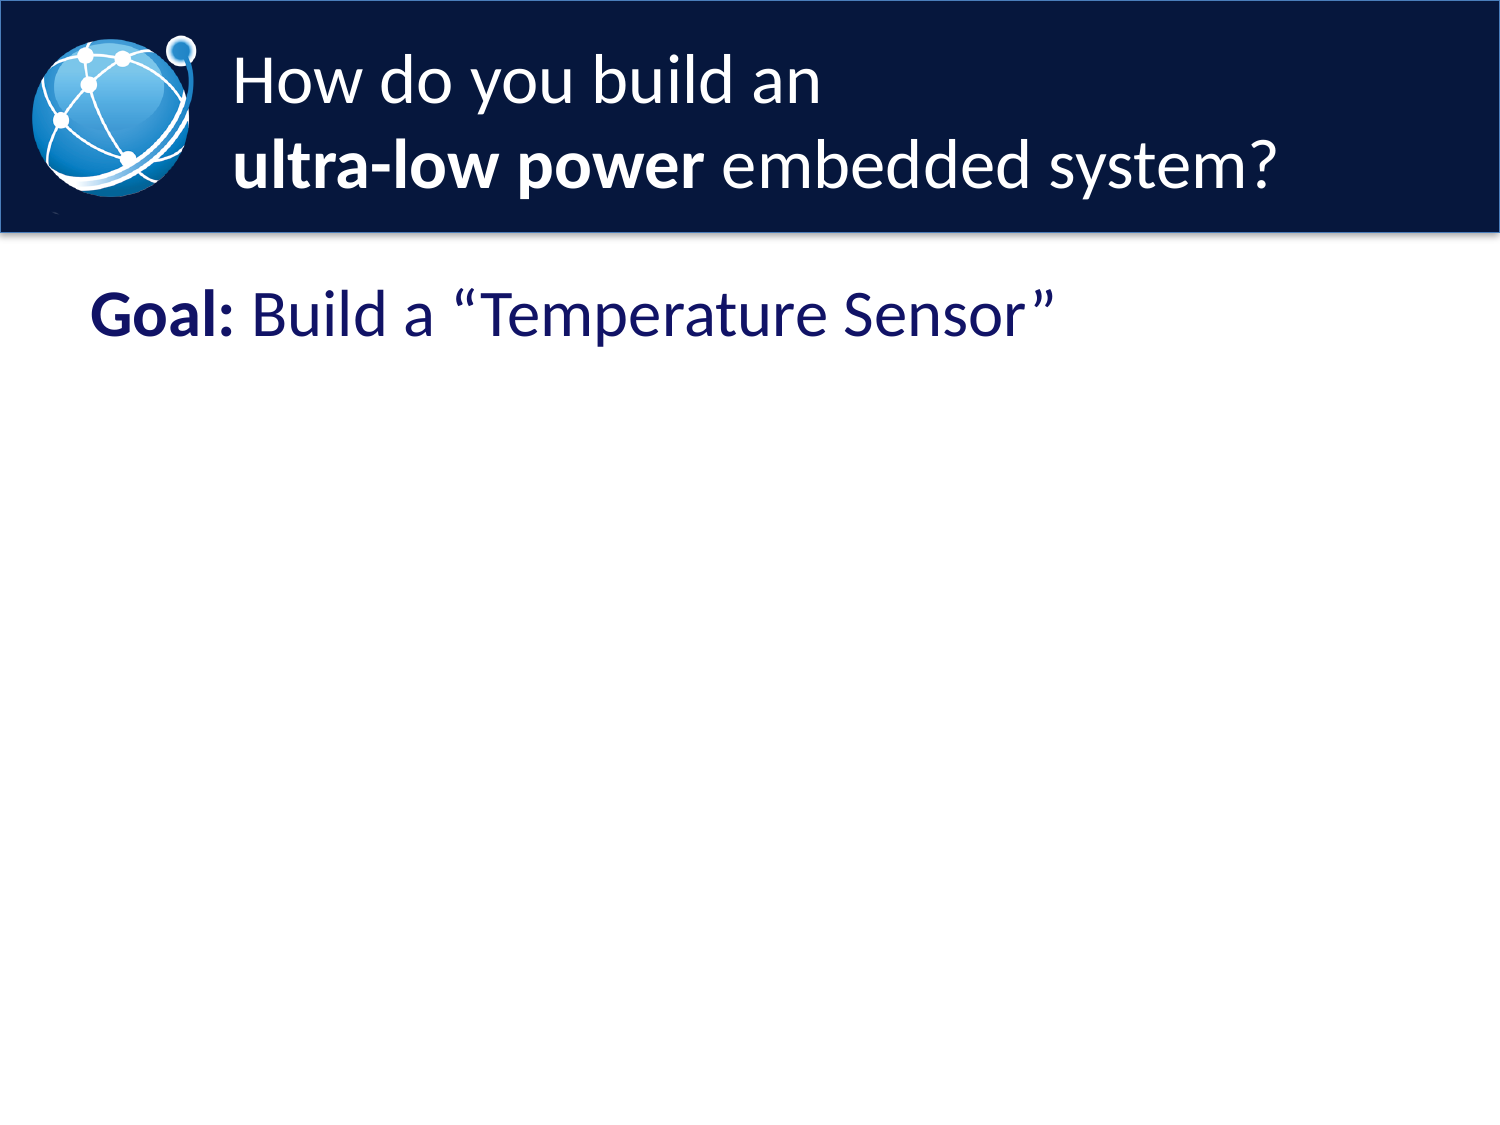

# How do you build an ultra-low power embedded system?
Goal: Build a “Temperature Sensor”